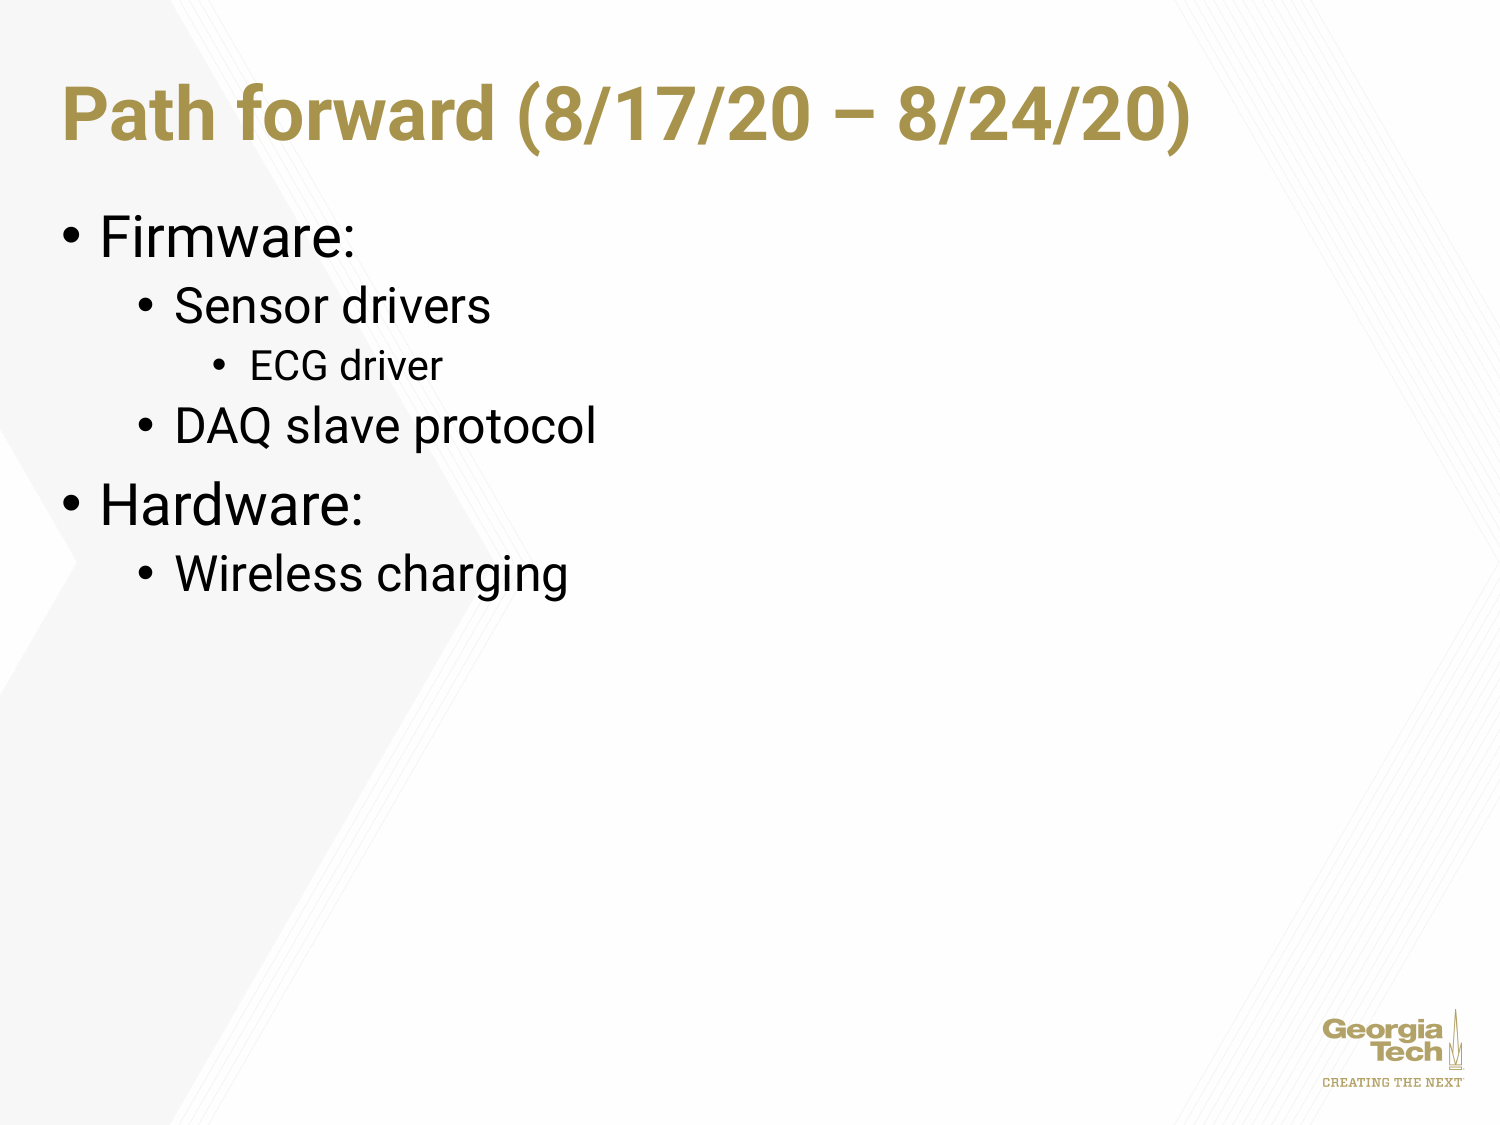

# Path forward (8/17/20 – 8/24/20)
Firmware:
Sensor drivers
ECG driver
DAQ slave protocol
Hardware:
Wireless charging